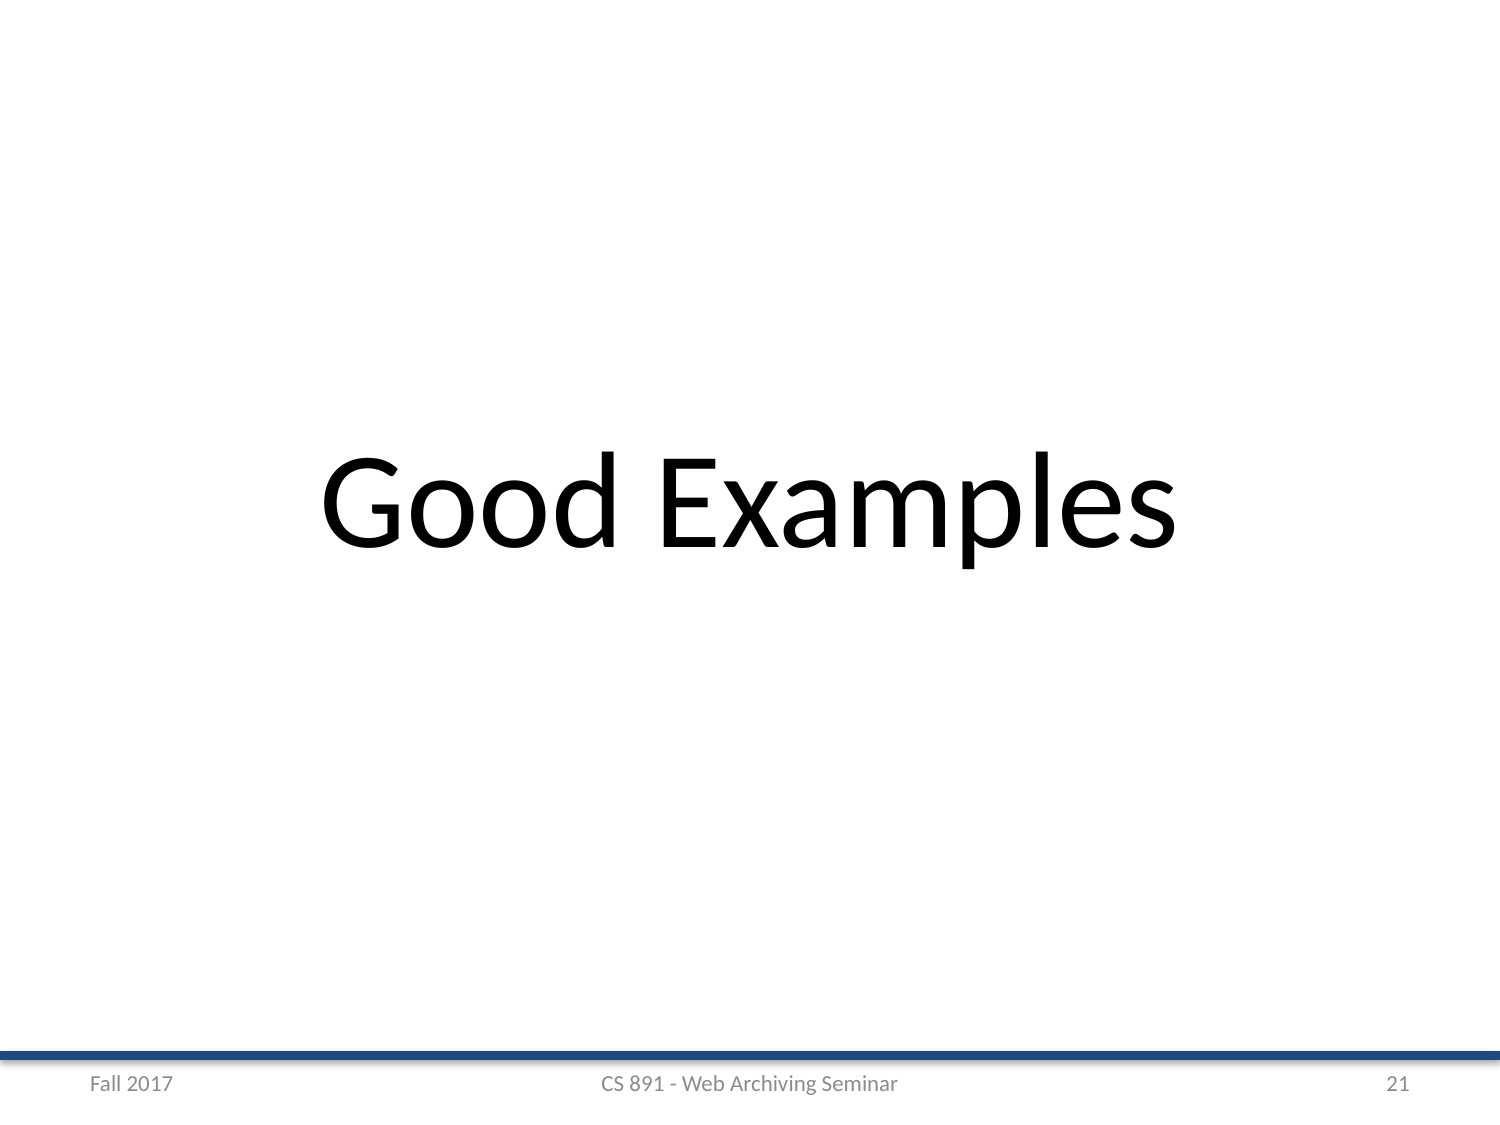

Good Examples
Fall 2017
CS 891 - Web Archiving Seminar
21